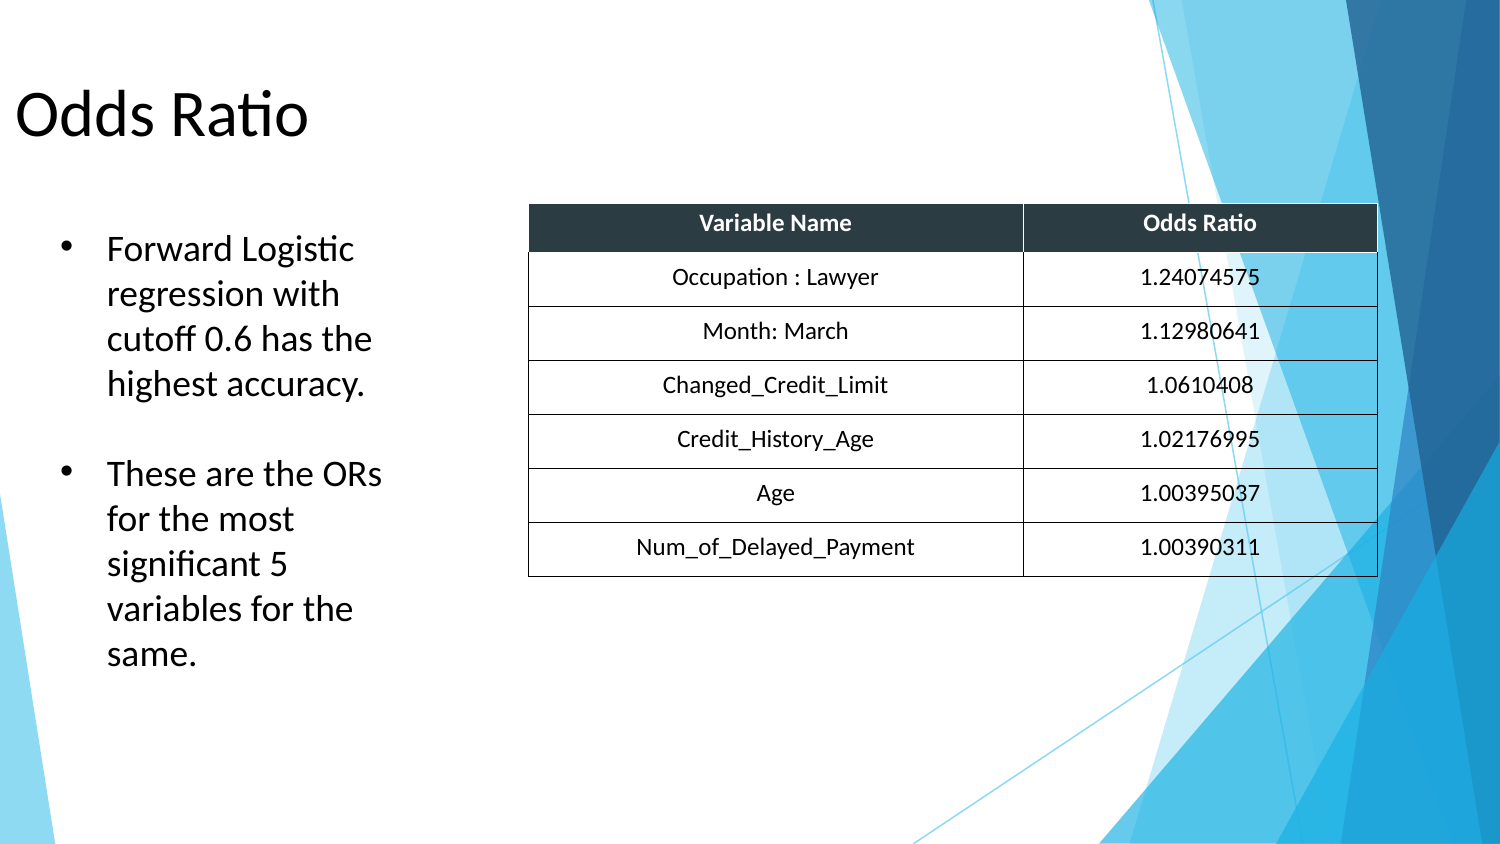

Odds Ratio
| Variable Name | Odds Ratio |
| --- | --- |
| Occupation : Lawyer | 1.24074575 |
| Month: March | 1.12980641 |
| Changed\_Credit\_Limit | 1.0610408 |
| Credit\_History\_Age | 1.02176995 |
| Age | 1.00395037 |
| Num\_of\_Delayed\_Payment | 1.00390311 |
Forward Logistic regression with cutoff 0.6 has the highest accuracy.

These are the ORs for the most significant 5 variables for the same.